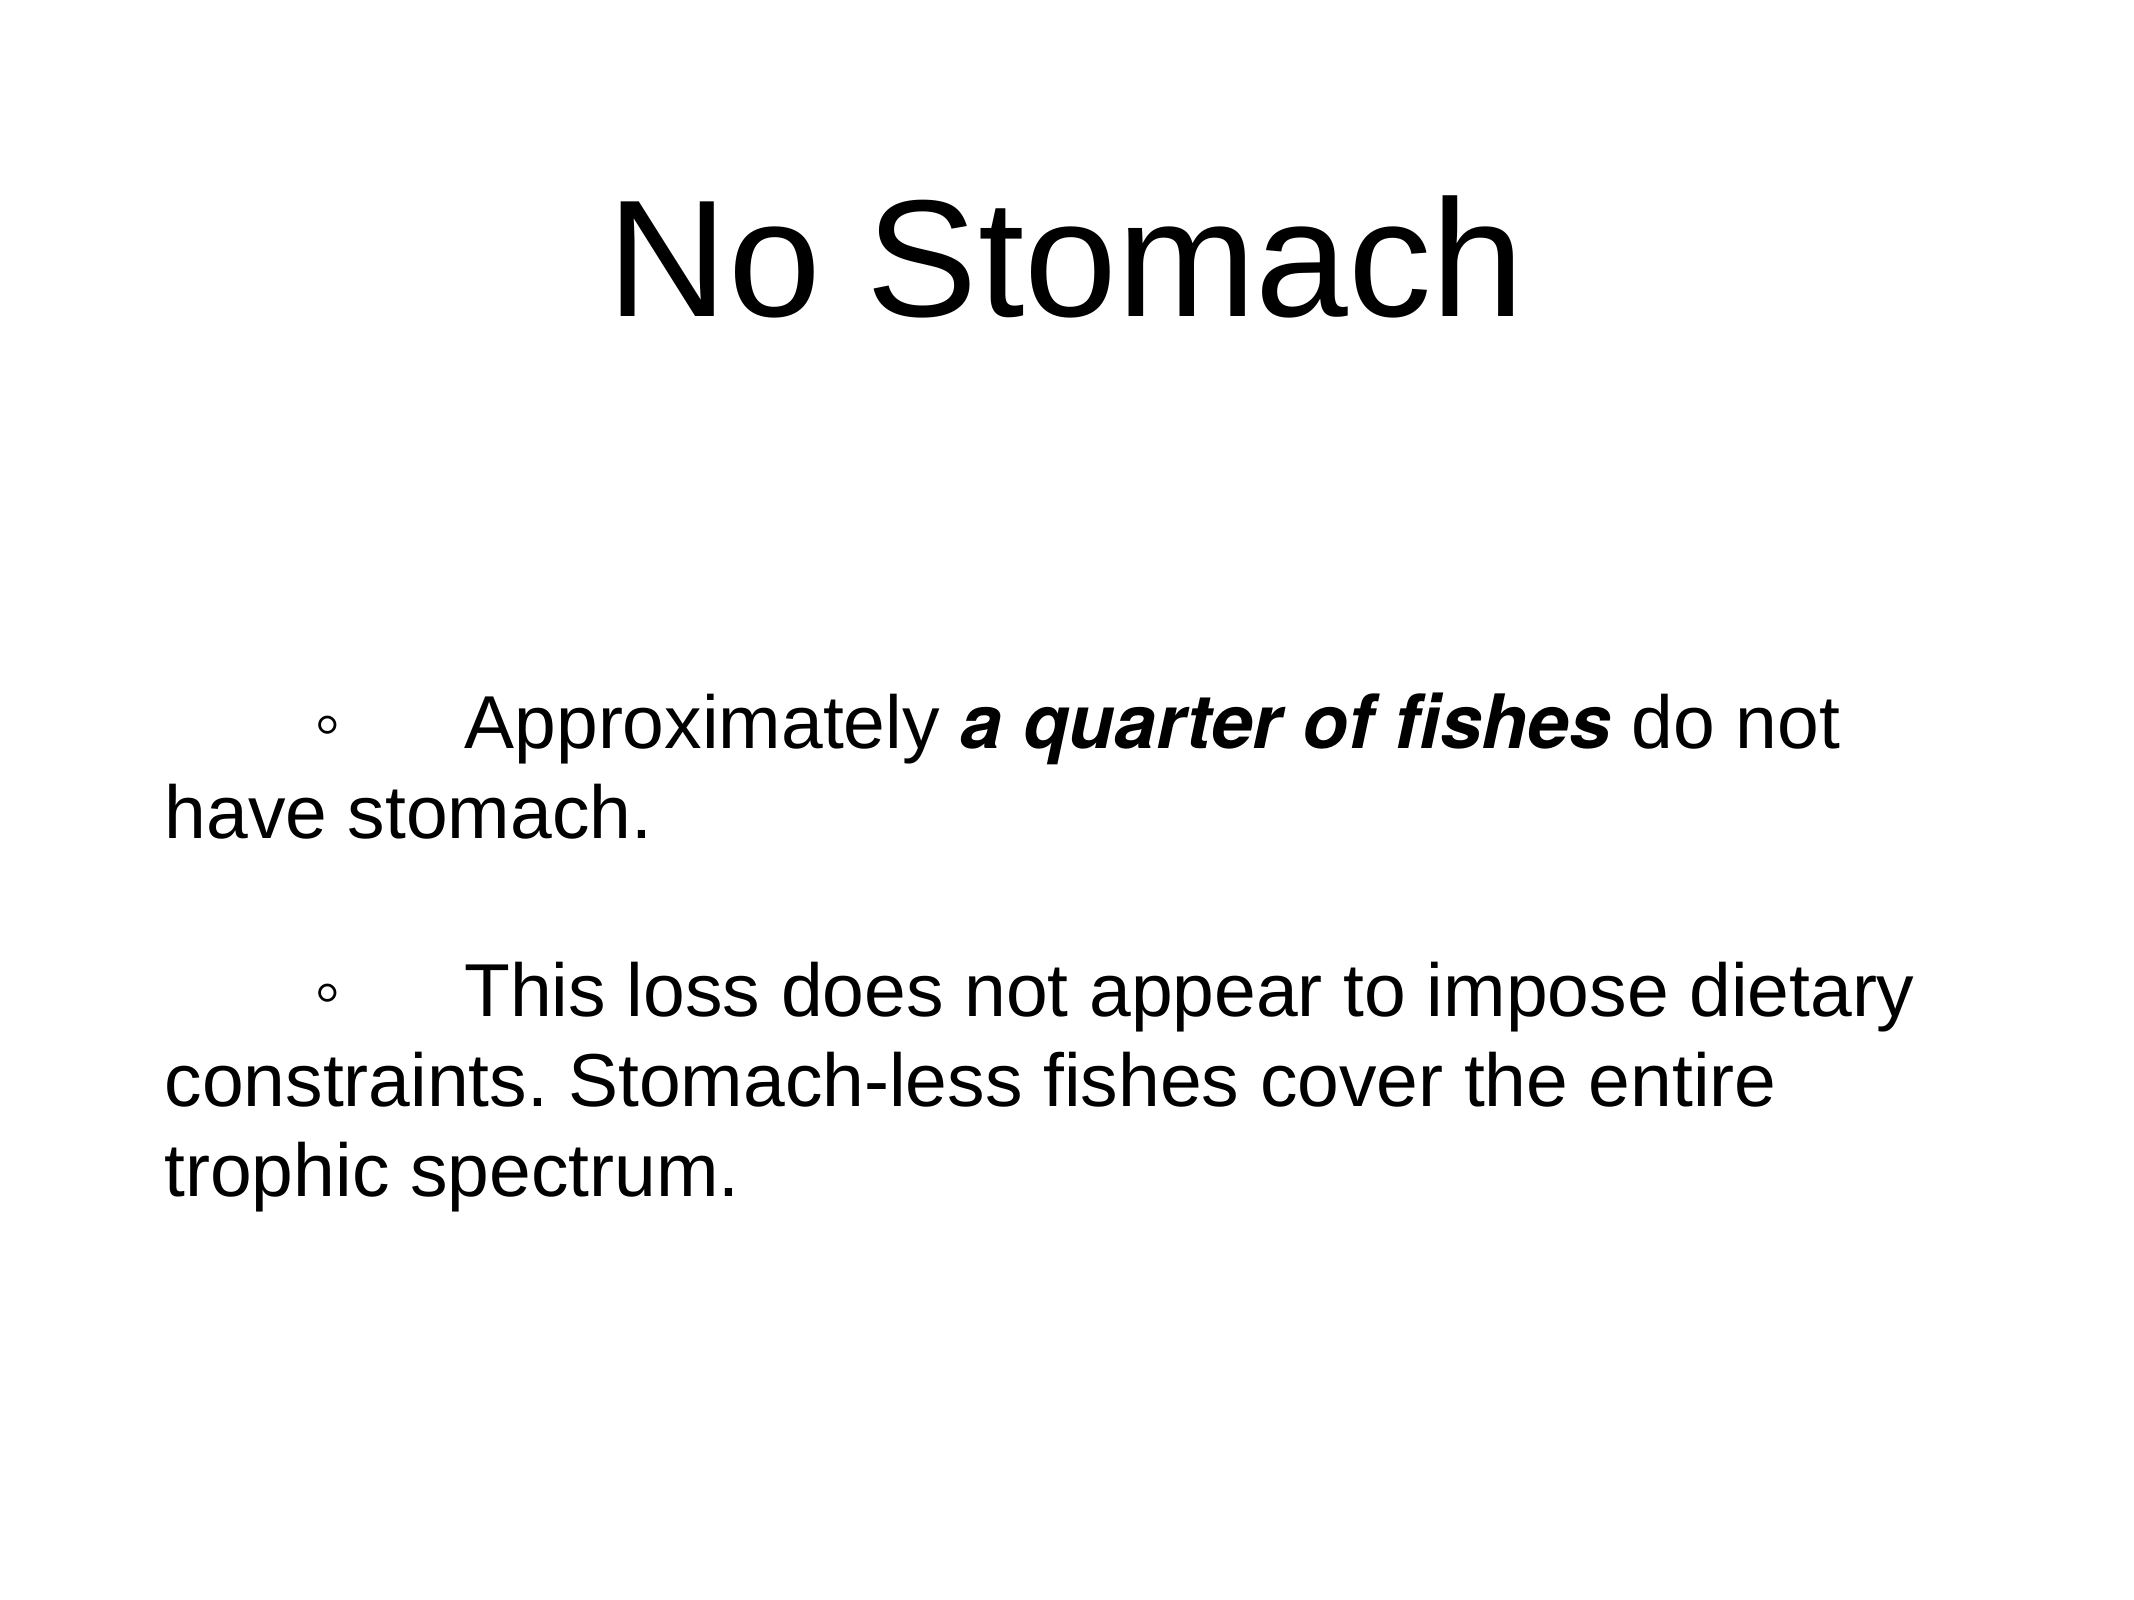

# No Stomach
	◦	Approximately a quarter of fishes do not have stomach.
	◦	This loss does not appear to impose dietary constraints. Stomach-less fishes cover the entire trophic spectrum.